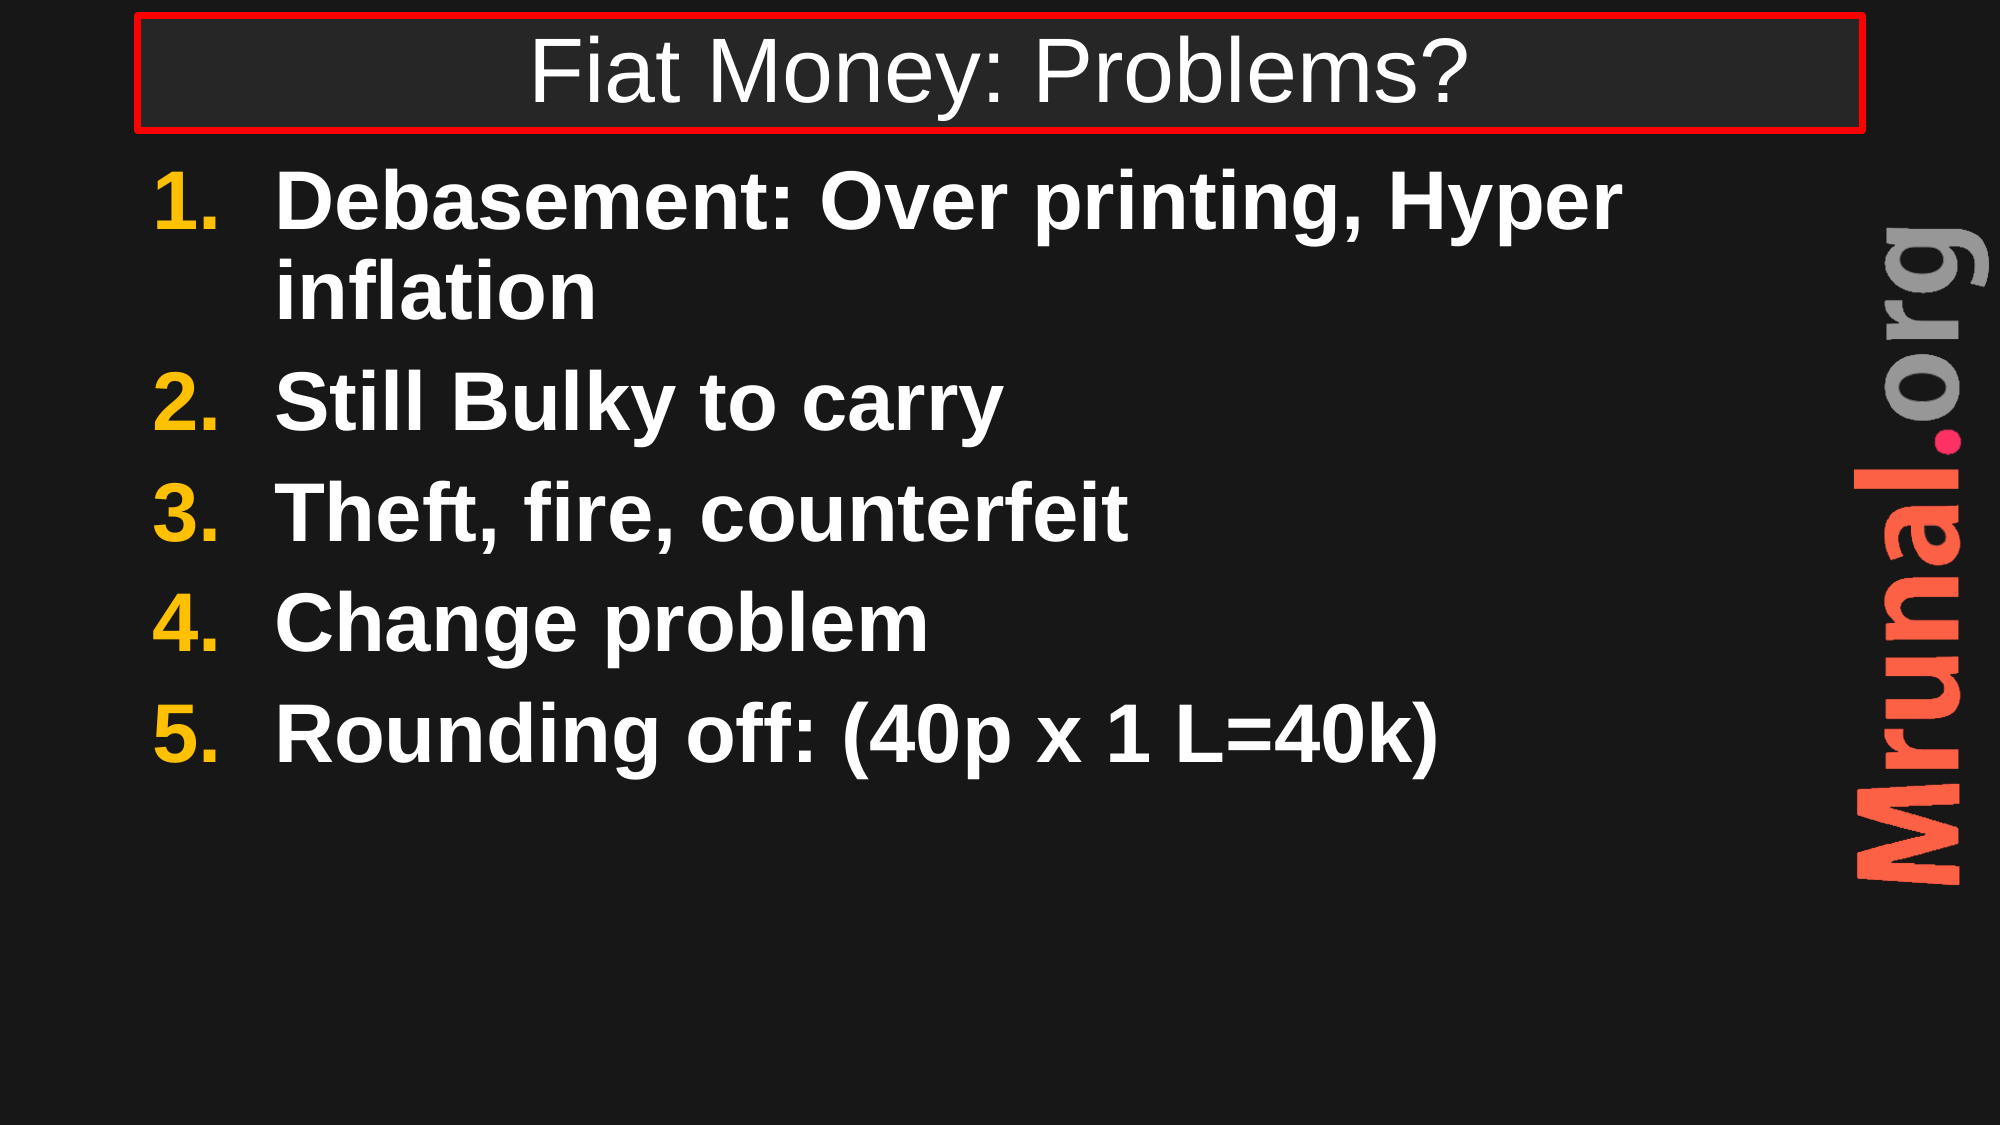

# Fiat Money: Problems?
Debasement: Over printing, Hyper inflation
Still Bulky to carry
Theft, fire, counterfeit
Change problem
Rounding off: (40p x 1 L=40k)